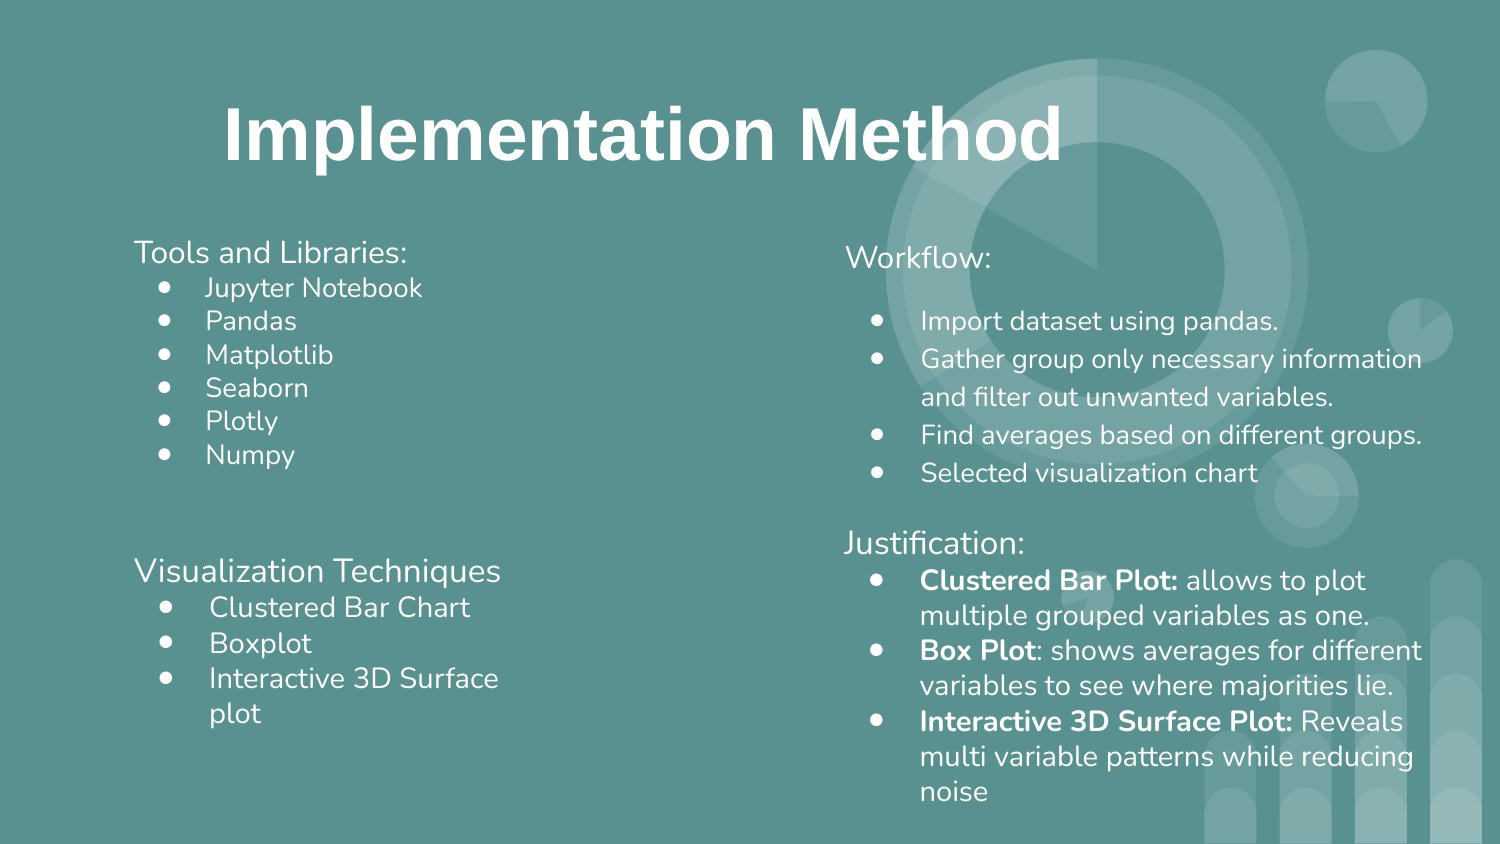

# Implementation Method
Tools and Libraries:
Jupyter Notebook
Pandas
Matplotlib
Seaborn
Plotly
Numpy

Workflow:
Import dataset using pandas.
Gather group only necessary information and filter out unwanted variables.
Find averages based on different groups.
Selected visualization chart
Justification:
Clustered Bar Plot: allows to plot multiple grouped variables as one.
Box Plot: shows averages for different variables to see where majorities lie.
Interactive 3D Surface Plot: Reveals multi variable patterns while reducing noise

Visualization Techniques
Clustered Bar Chart
Boxplot
Interactive 3D Surface plot